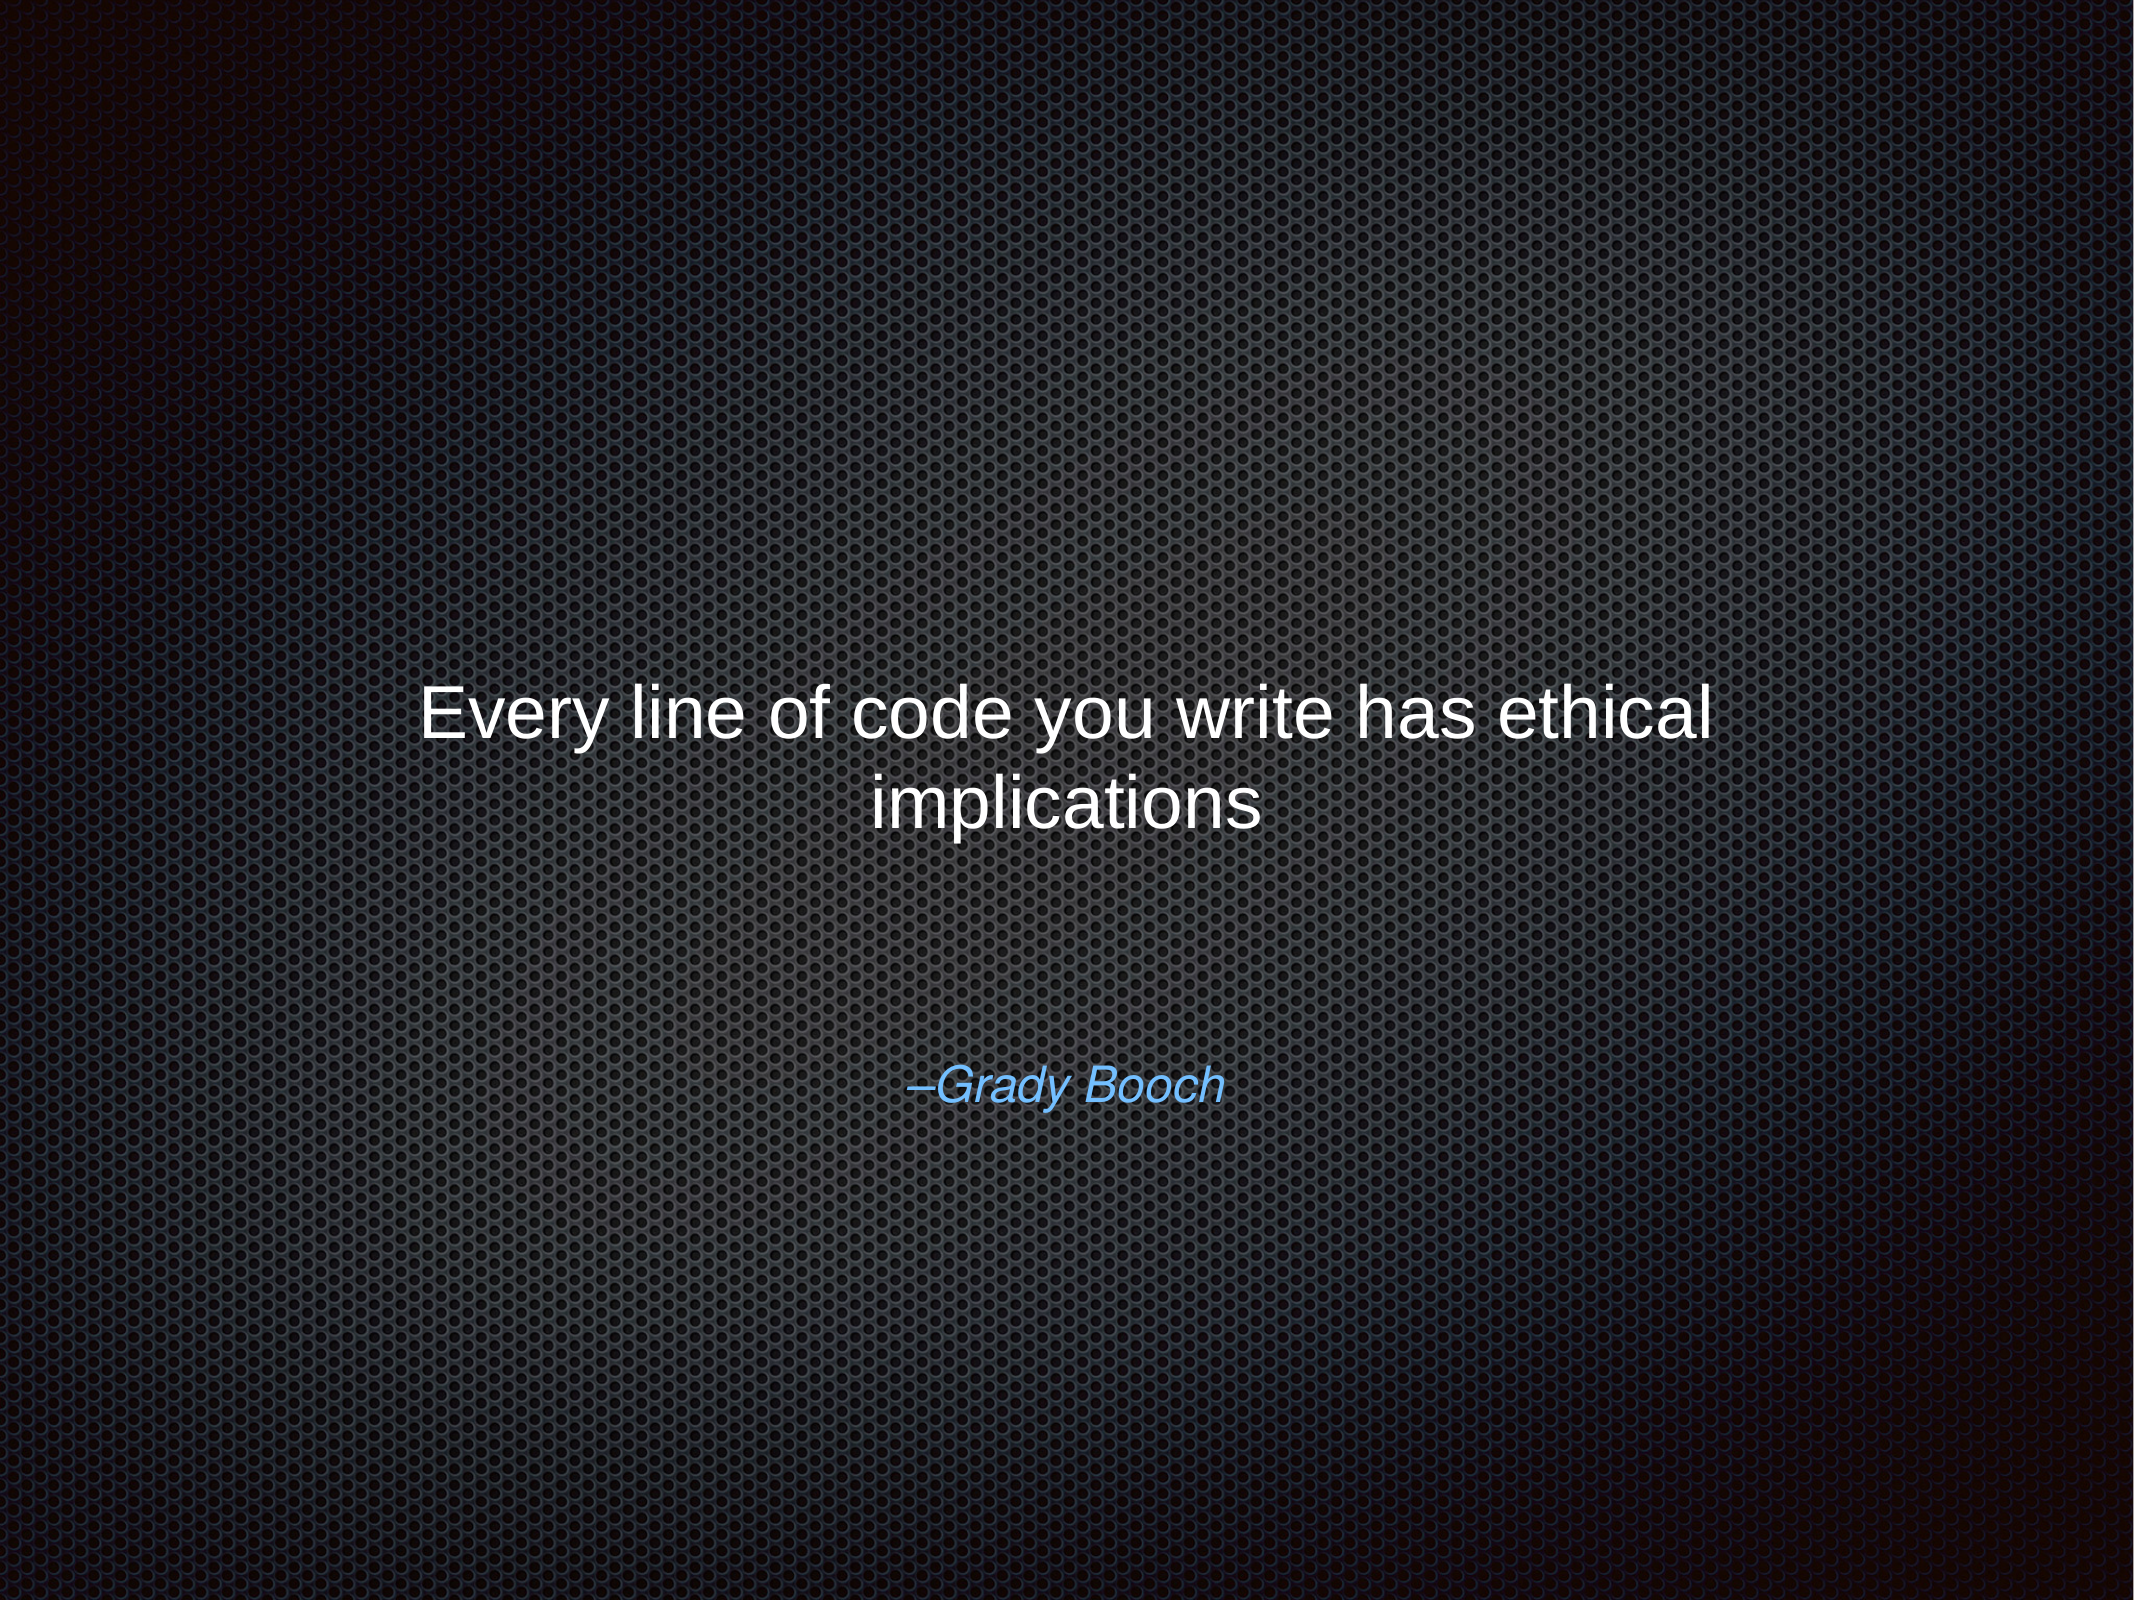

Every line of code you write has ethical implications
–Grady Booch